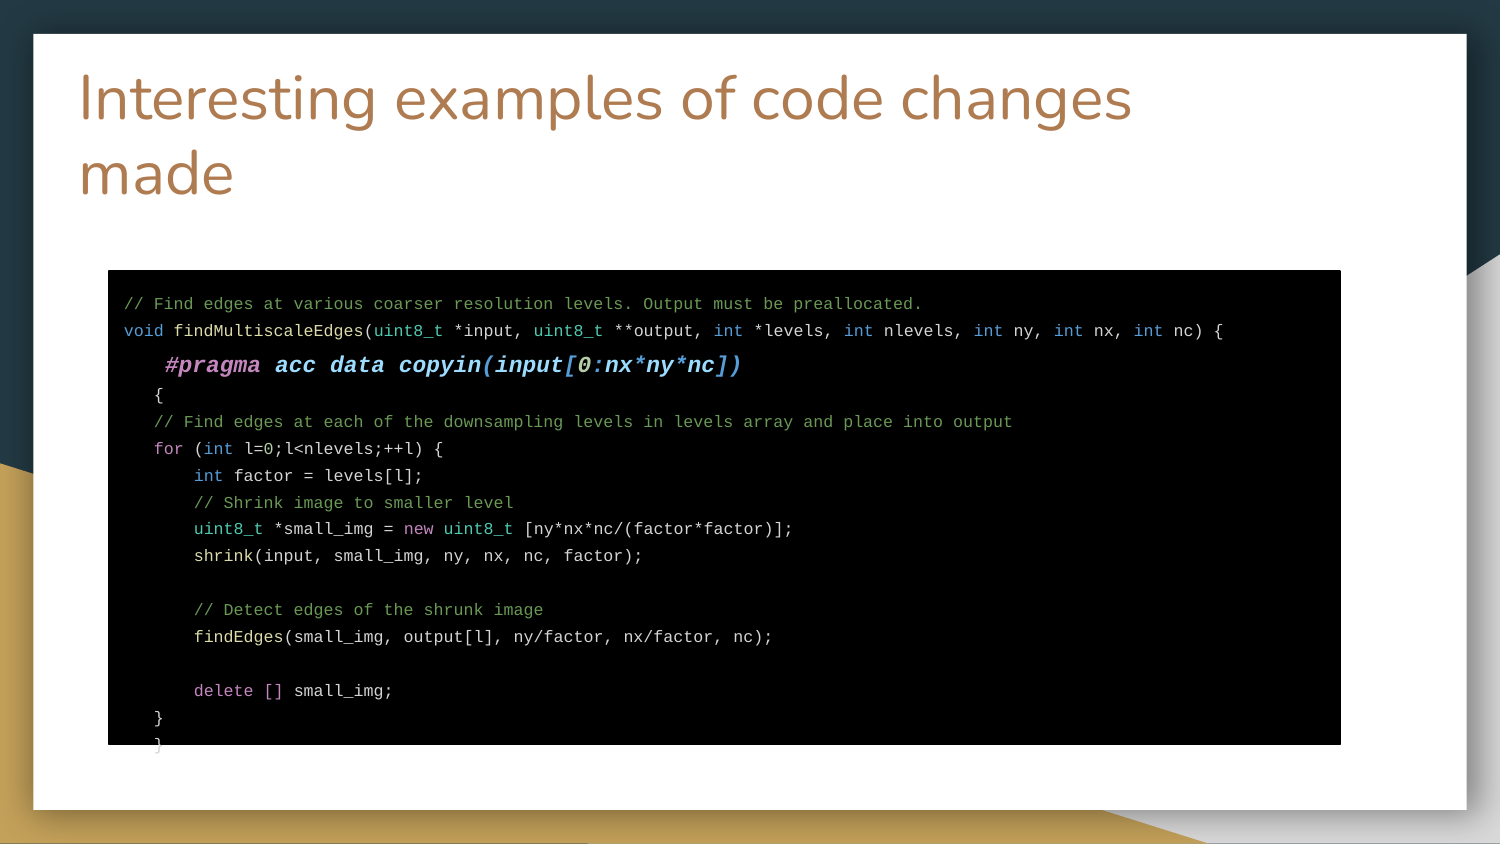

# Interesting examples of code changes made

// Find edges at various coarser resolution levels. Output must be preallocated.
void findMultiscaleEdges(uint8_t *input, uint8_t **output, int *levels, int nlevels, int ny, int nx, int nc) {
   #pragma acc data copyin(input[0:nx*ny*nc])
   {
   // Find edges at each of the downsampling levels in levels array and place into output
   for (int l=0;l<nlevels;++l) {
       int factor = levels[l];
       // Shrink image to smaller level
       uint8_t *small_img = new uint8_t [ny*nx*nc/(factor*factor)];
       shrink(input, small_img, ny, nx, nc, factor);

       // Detect edges of the shrunk image
       findEdges(small_img, output[l], ny/factor, nx/factor, nc);

       delete [] small_img;
   }
   }